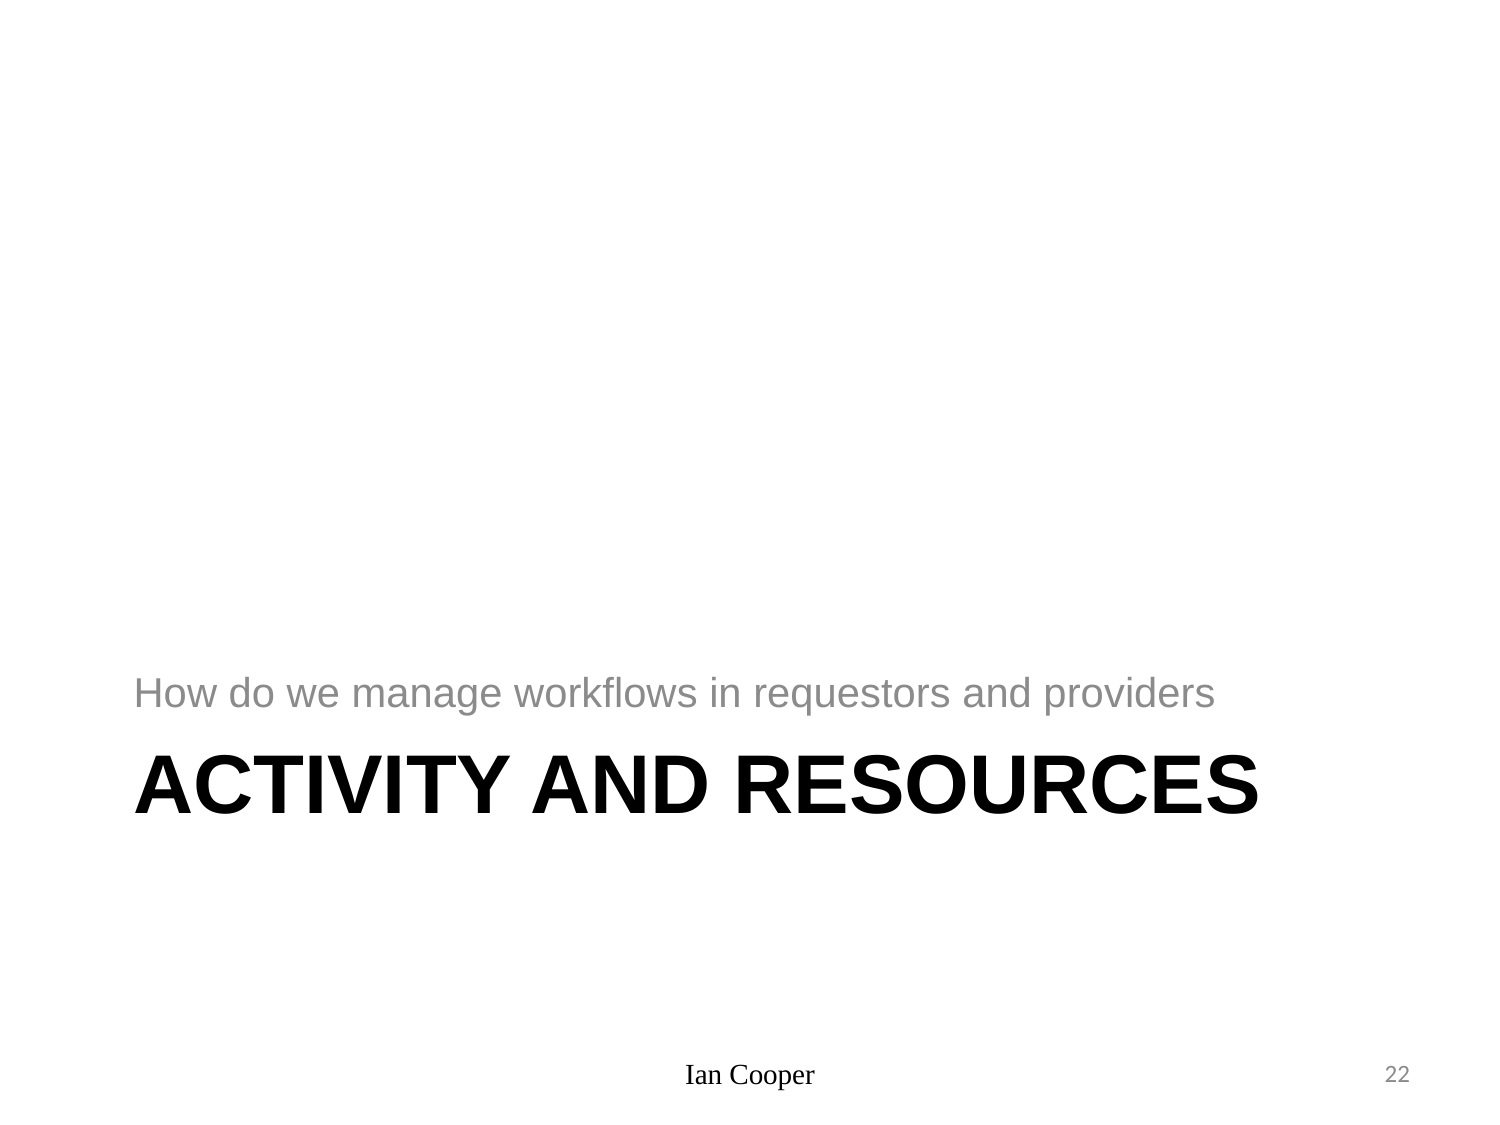

How do we manage workflows in requestors and providers
# Activity AND Resources
Ian Cooper
22